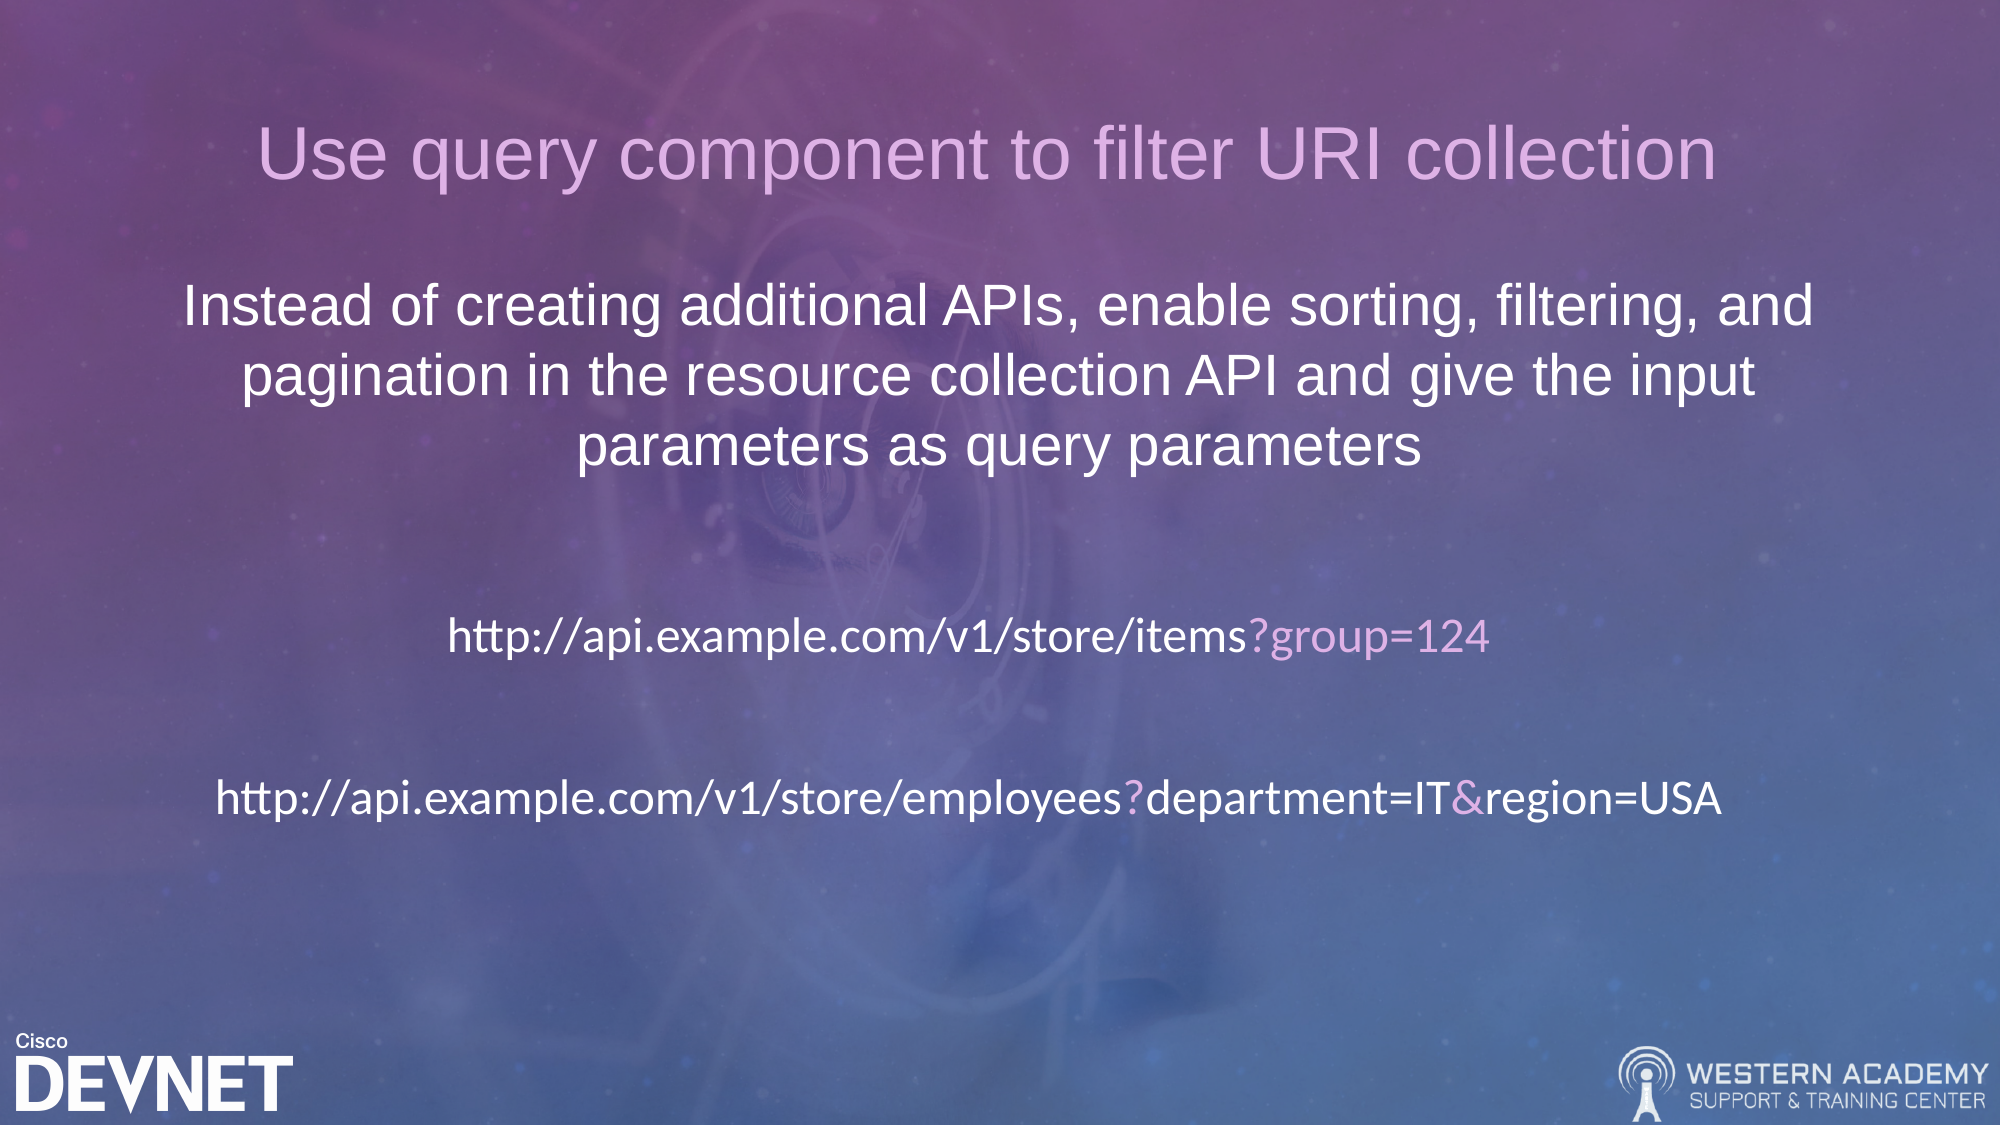

# Use query component to filter URI collection
Instead of creating additional APIs, enable sorting, filtering, and pagination in the resource collection API and give the input parameters as query parameters

http://api.example.com/v1/store/items?group=124

http://api.example.com/v1/store/employees?department=IT&region=USA